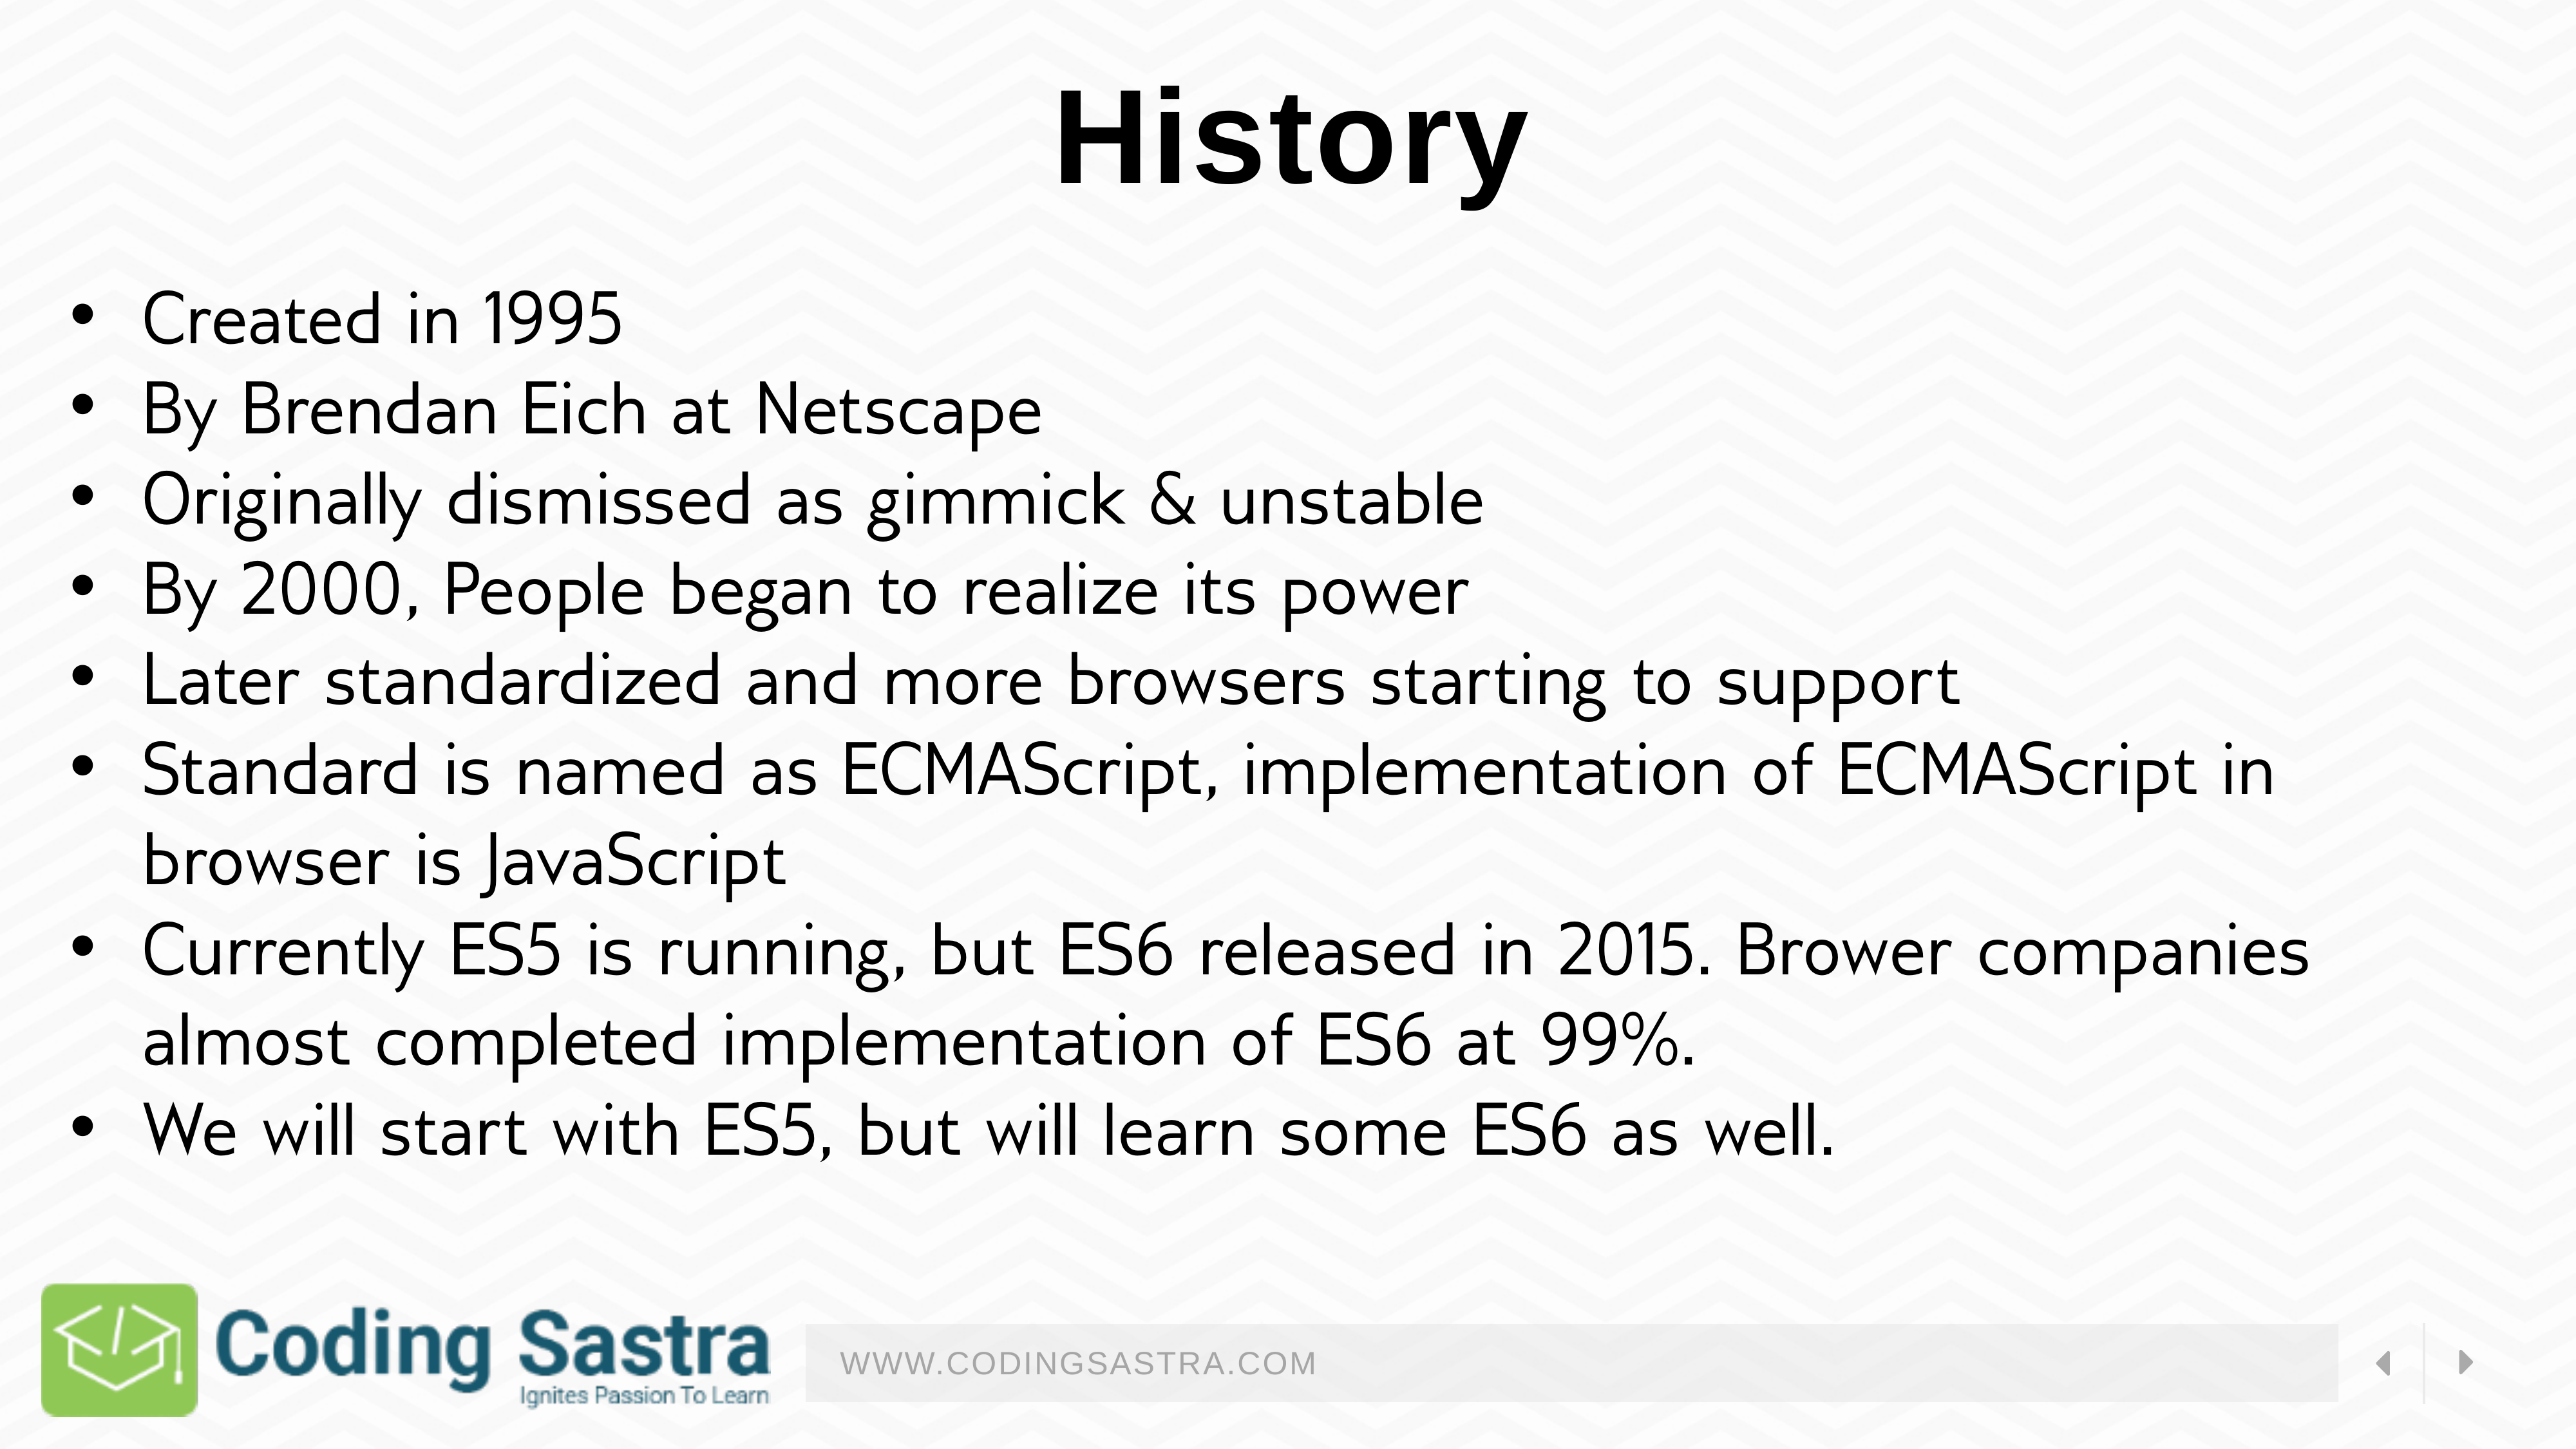

History

Created in 1995
By Brendan Eich at Netscape
Originally dismissed as gimmick & unstable
By 2000, People began to realize its power
Later standardized and more browsers starting to support
Standard is named as ECMAScript, implementation of ECMAScript in browser is JavaScript
Currently ES5 is running, but ES6 released in 2015. Brower companies almost completed implementation of ES6 at 99%.
We will start with ES5, but will learn some ES6 as well.